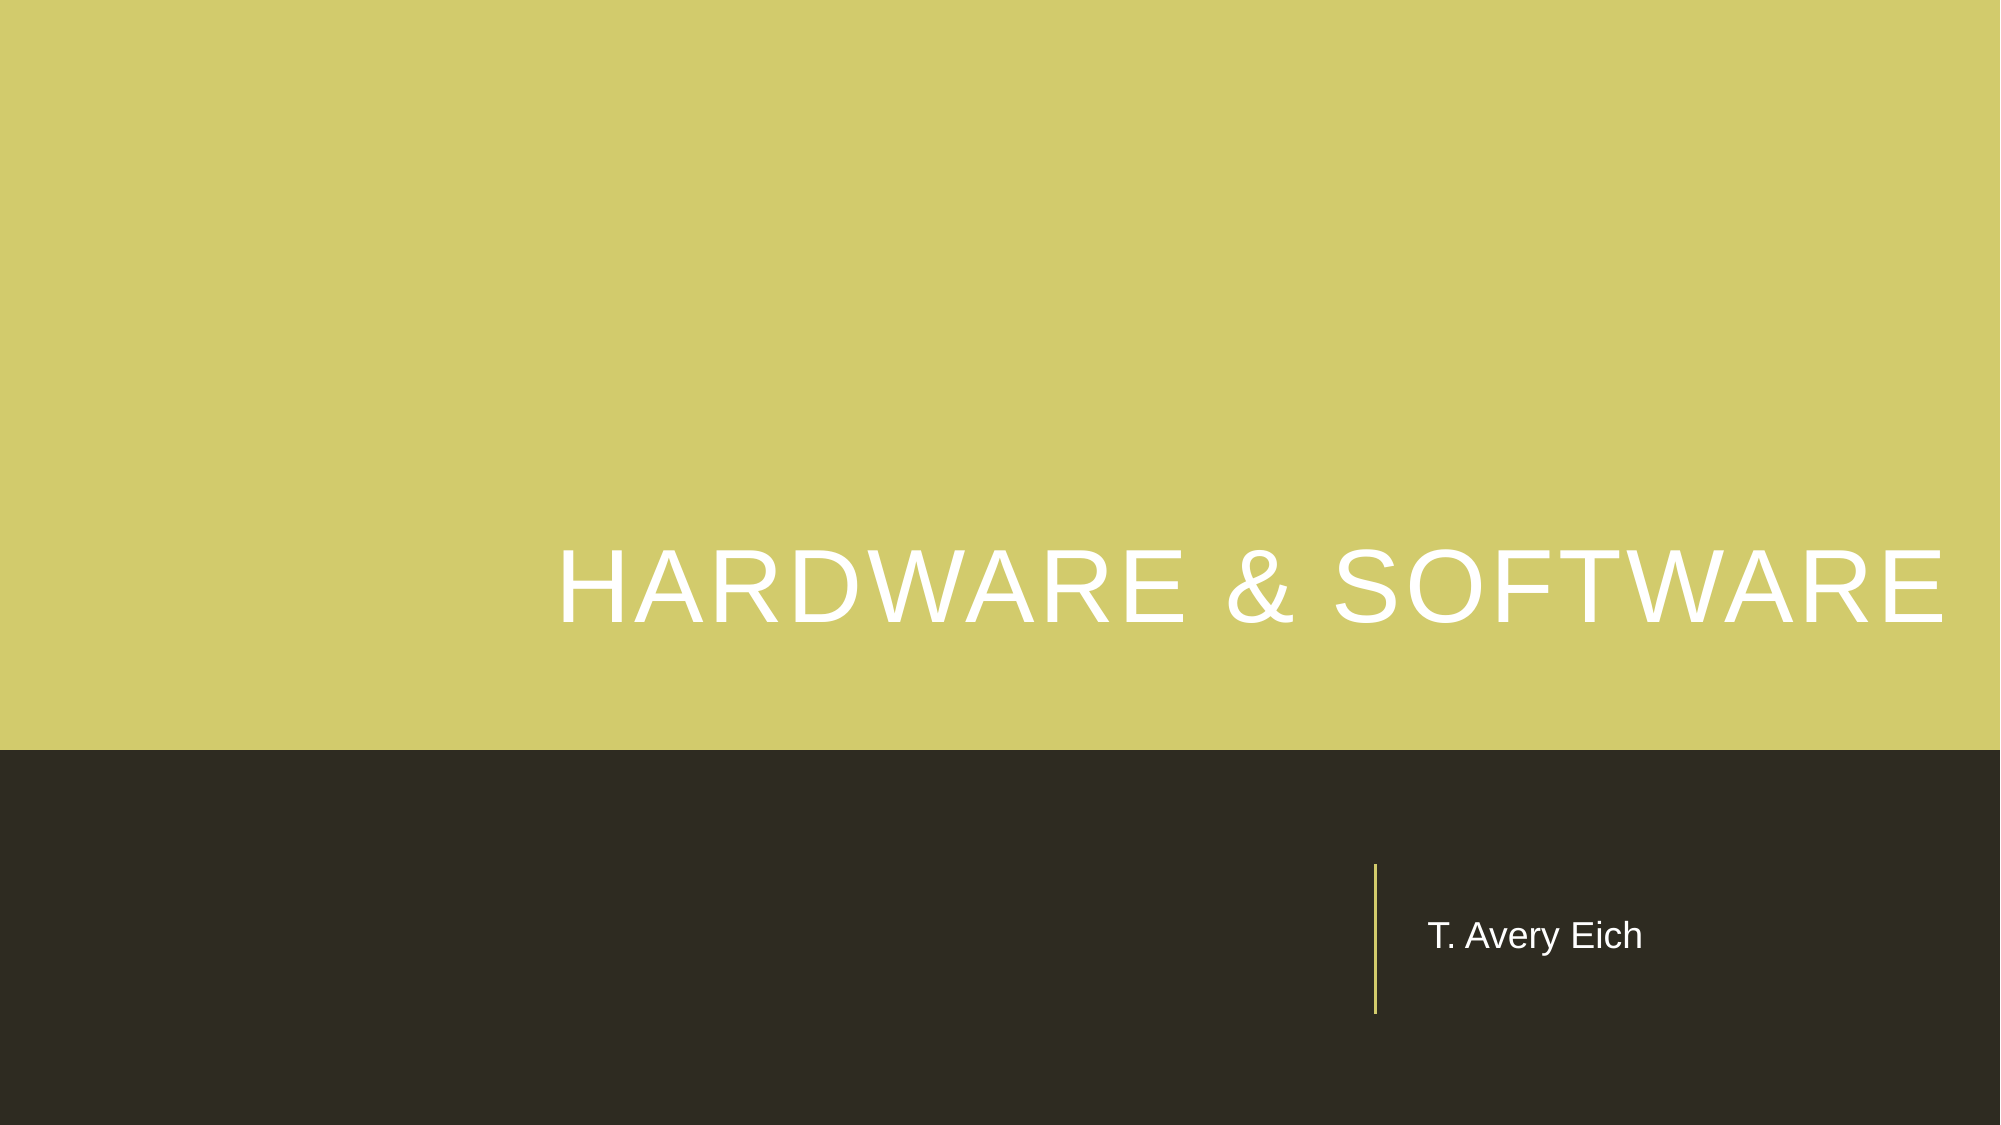

# Hardware & software
T. Avery Eich